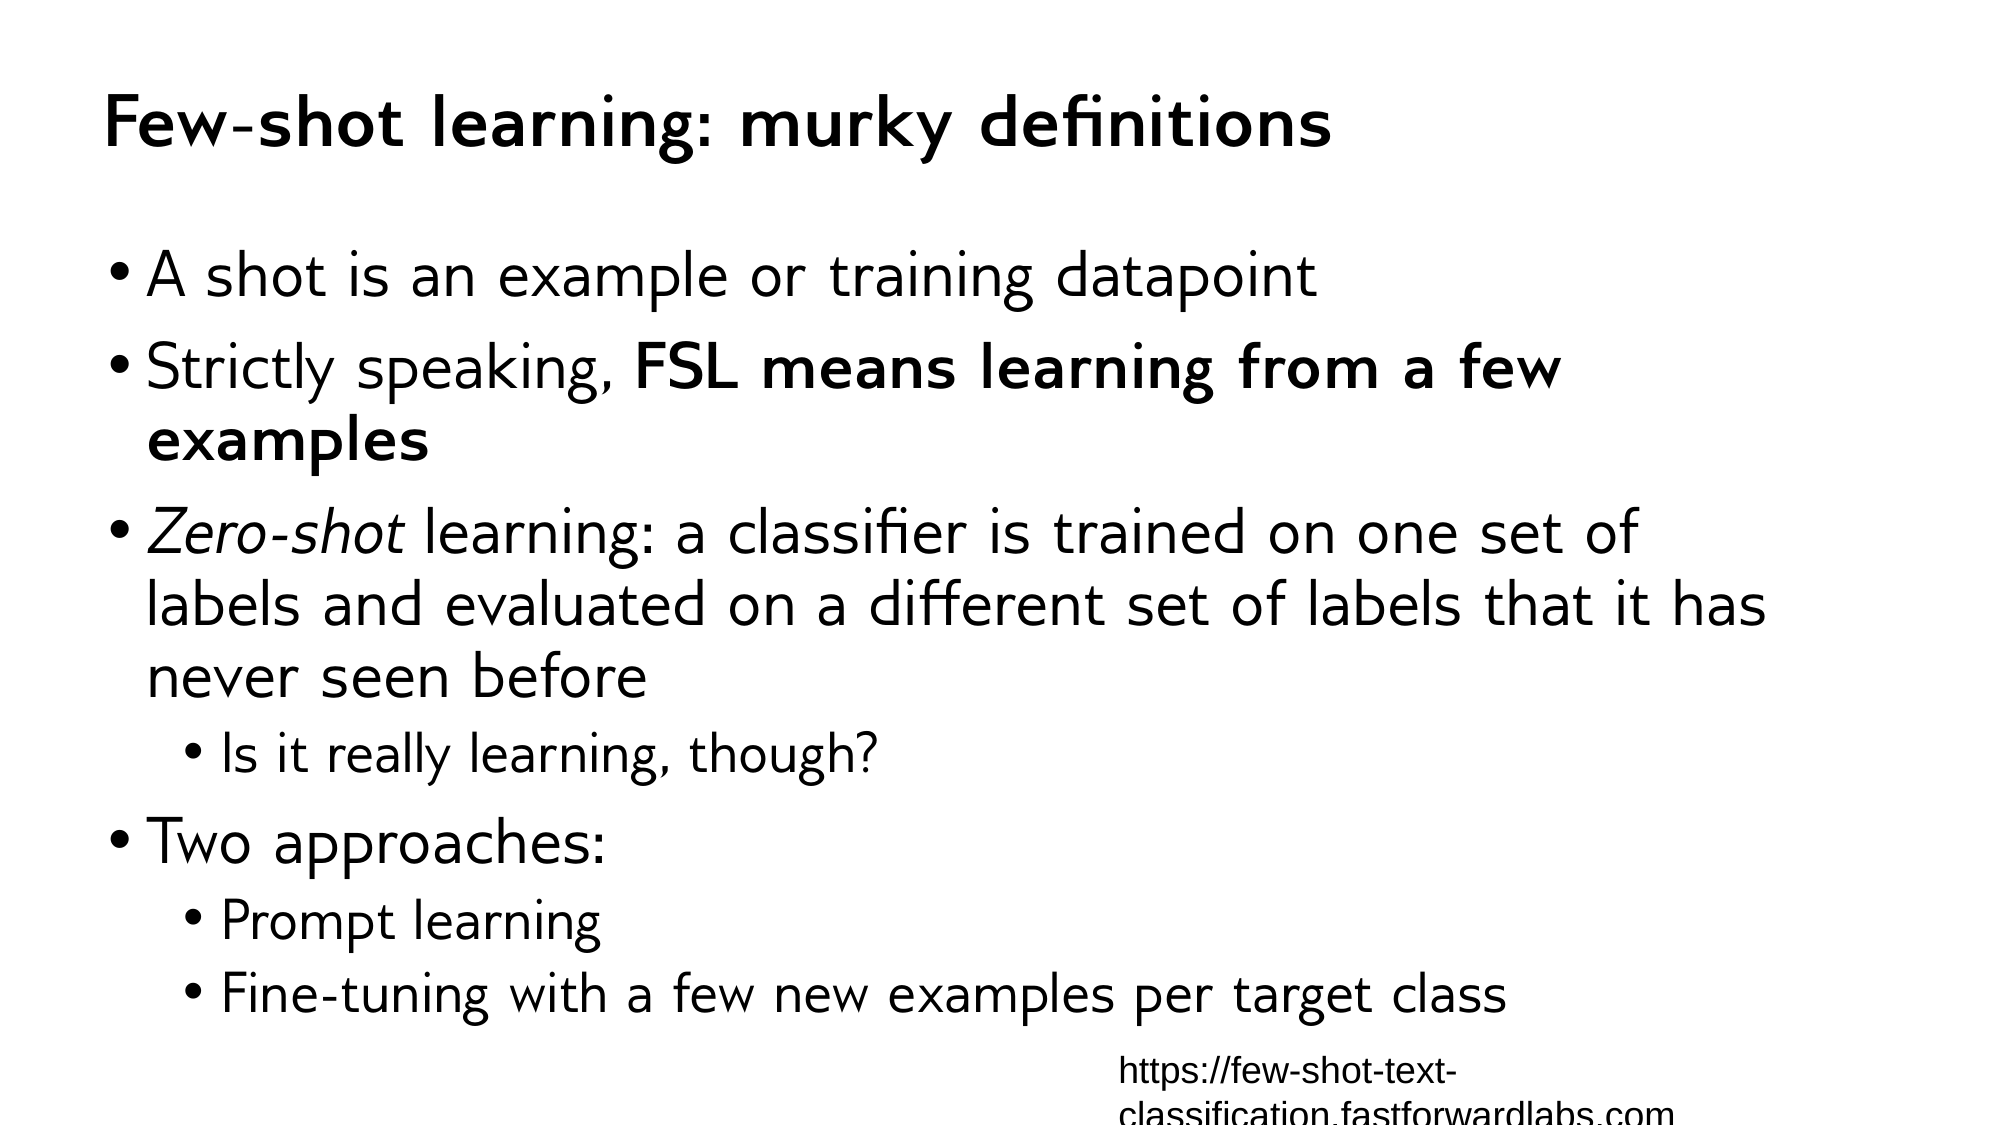

# Few-shot learning: murky definitions
A shot is an example or training datapoint
Strictly speaking, FSL means learning from a few examples
Zero-shot learning: a classifier is trained on one set of labels and evaluated on a different set of labels that it has never seen before
Is it really learning, though?
Two approaches:
Prompt learning
Fine-tuning with a few new examples per target class
https://few-shot-text-classification.fastforwardlabs.com